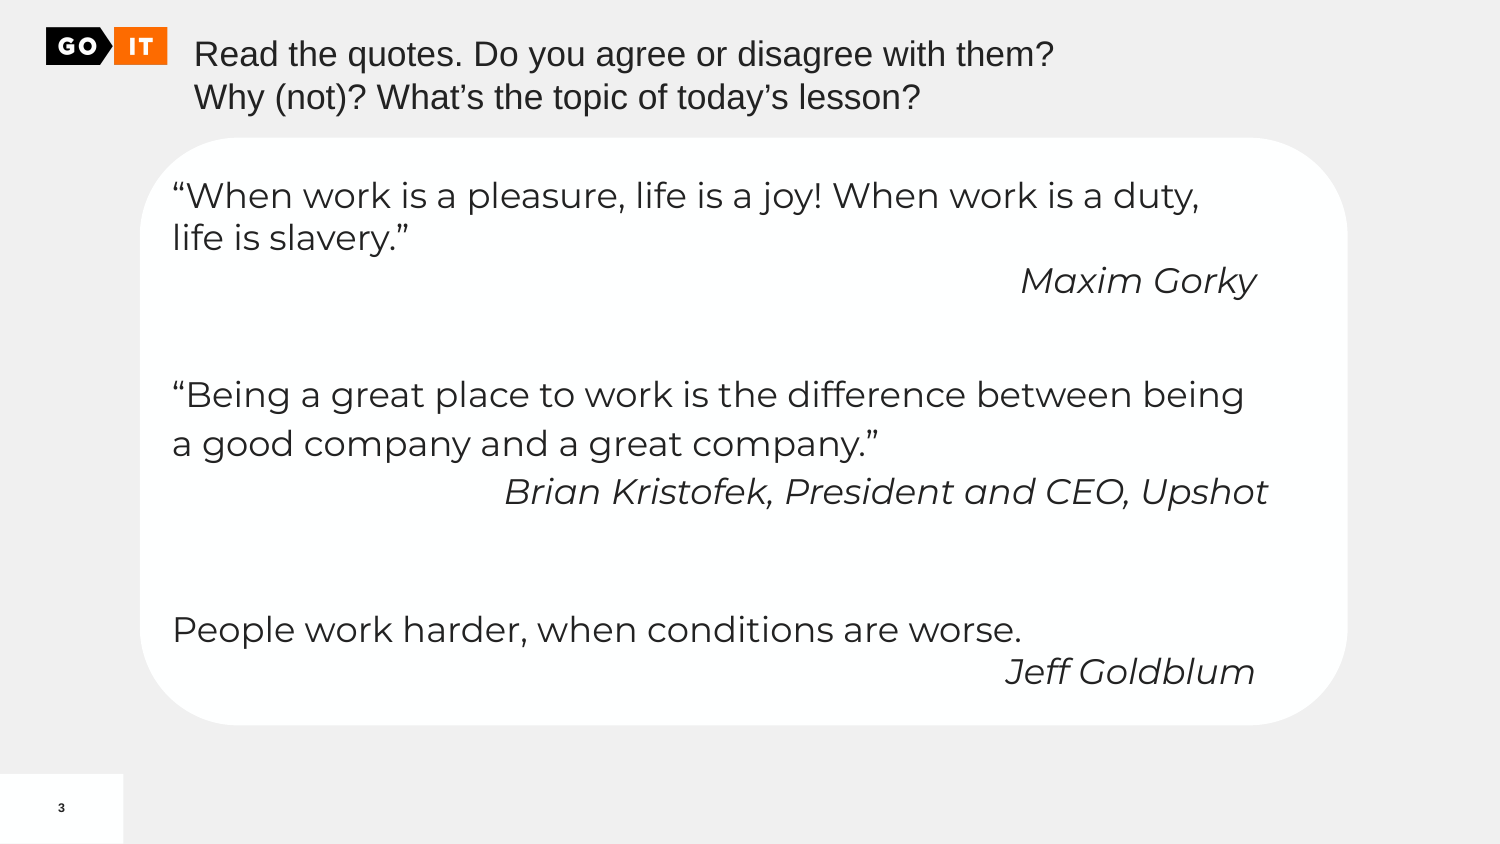

Read the quotes. Do you agree or disagree with them?
Why (not)? What’s the topic of today’s lesson?

“When work is a pleasure, life is a joy! When work is a duty, life is slavery.”
Maxim Gorky
“Being a great place to work is the difference between being a good company and a great company.”
Brian Kristofek, President and CEO, Upshot

People work harder, when conditions are worse.
Jeff Goldblum